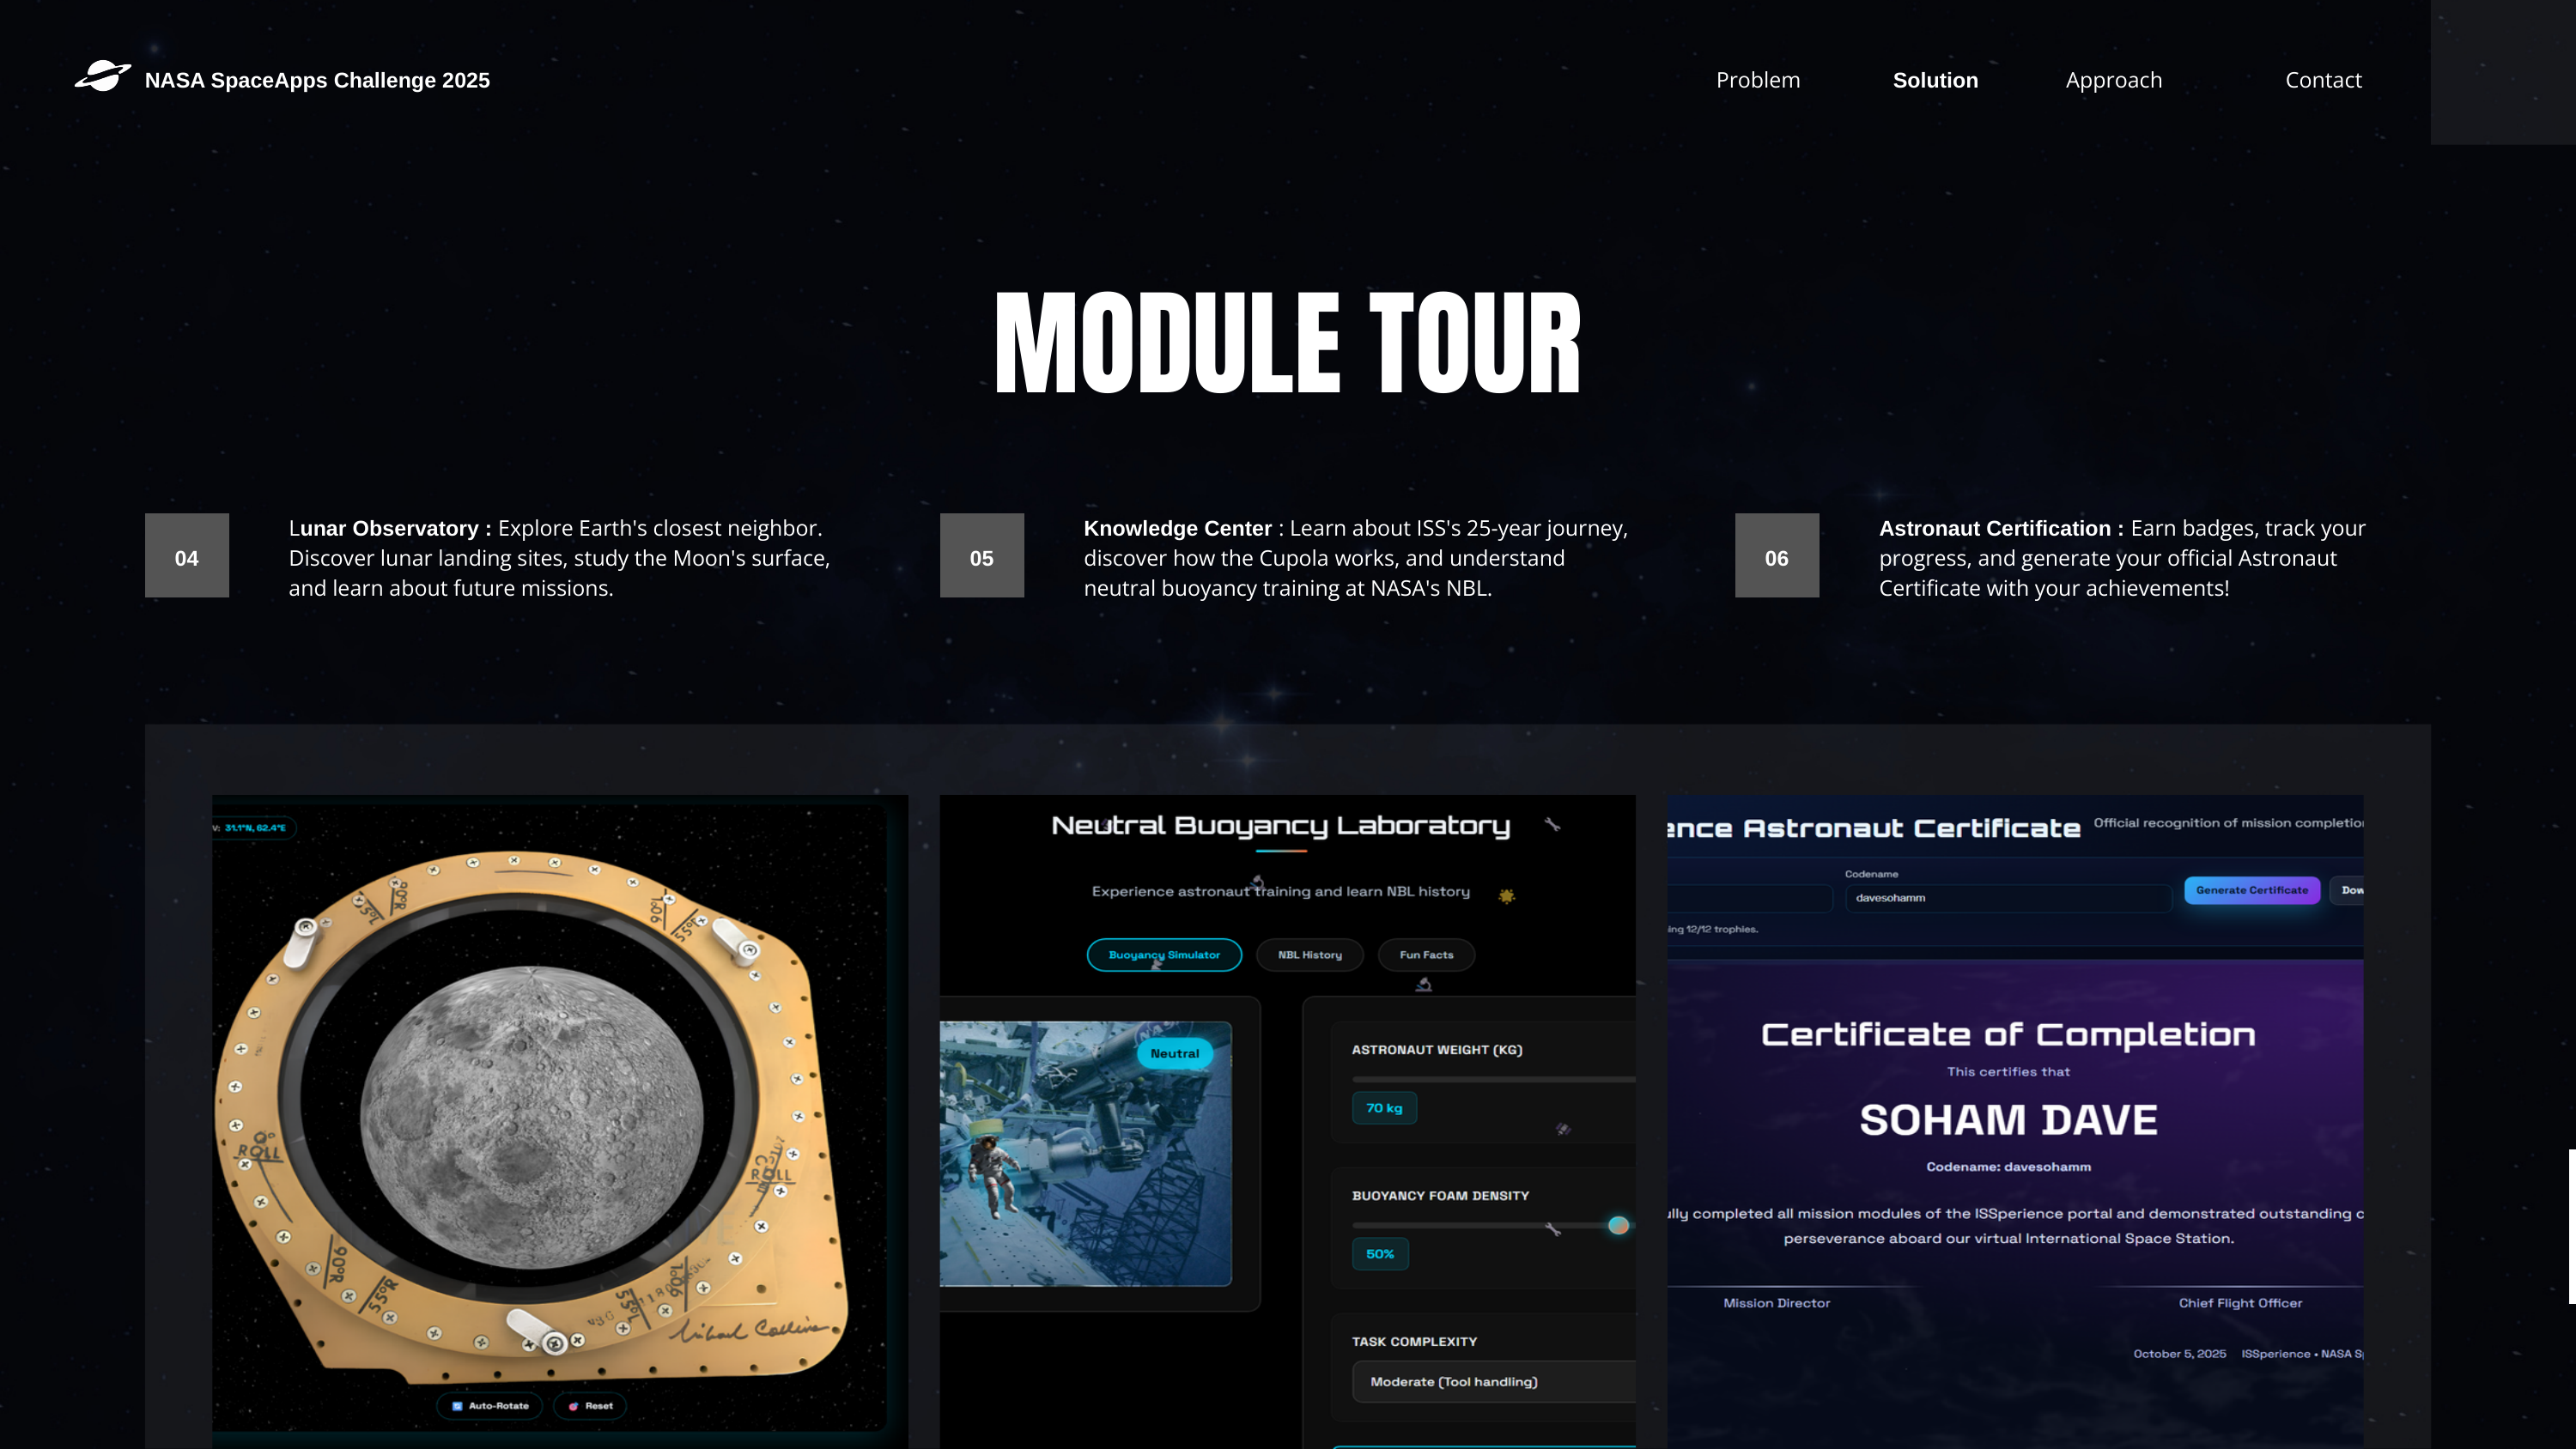

NASA SpaceApps Challenge 2025
Problem
Solution
Approach
Contact
MODULE TOUR
Lunar Observatory : Explore Earth's closest neighbor. Discover lunar landing sites, study the Moon's surface, and learn about future missions.

Knowledge Center : Learn about ISS's 25-year journey, discover how the Cupola works, and understand neutral buoyancy training at NASA's NBL.

Astronaut Certification : Earn badges, track your progress, and generate your official Astronaut Certificate with your achievements!

04
05
06